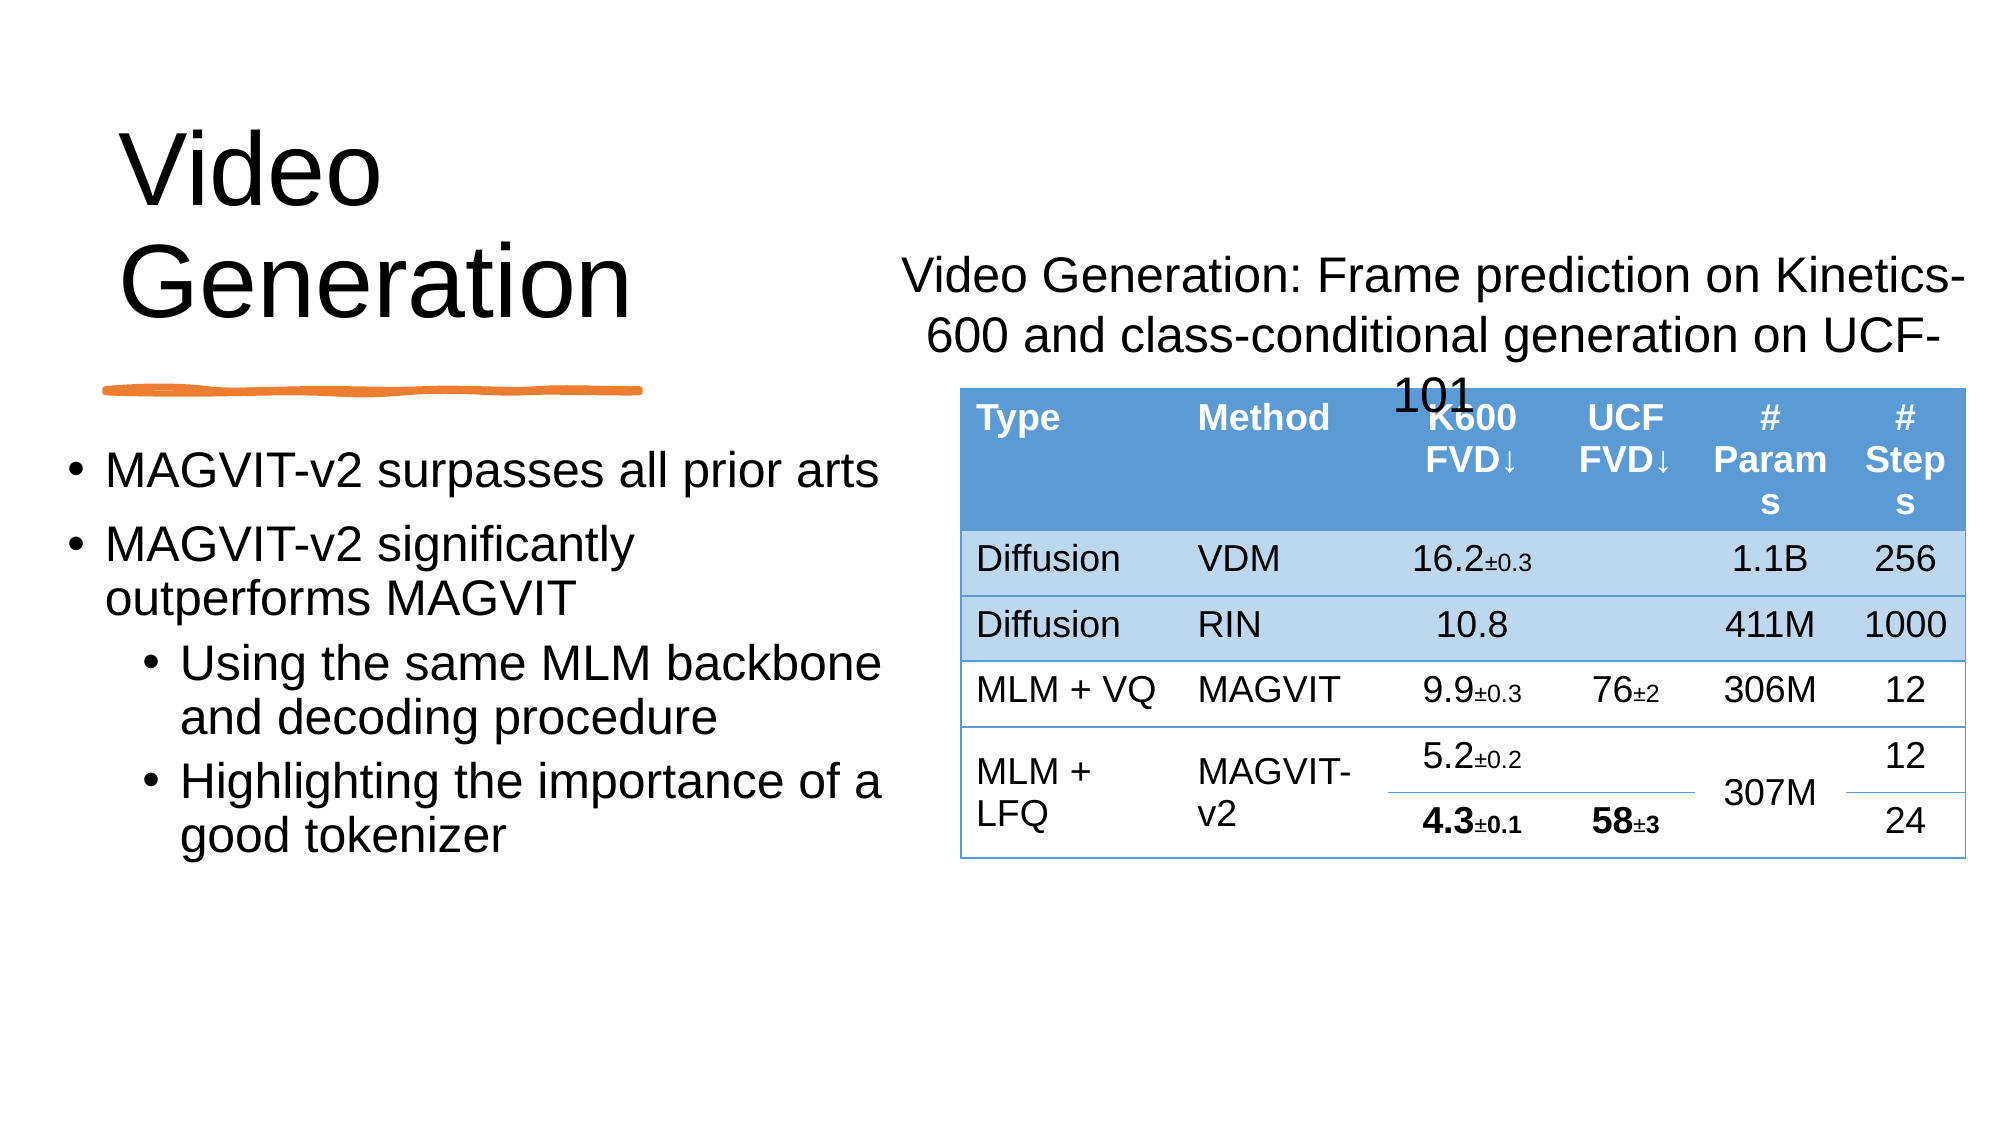

# Video Generation
Video Generation: Frame prediction on Kinetics-600 and class-conditional generation on UCF-101

| Type | Method | K600 FVD↓ | UCF FVD↓ | # Params | # Steps |
| --- | --- | --- | --- | --- | --- |
| Diffusion | VDM | 16.2±0.3 |  | 1.1B | 256 |
| Diffusion | RIN | 10.8 |  | 411M | 1000 |
| MLM + VQ | MAGVIT | 9.9±0.3 | 76±2 | 306M | 12 |
| MLM + LFQ | MAGVIT-v2 | 5.2±0.2 |  | 307M | 12 |
|  |  | 4.3±0.1 | 58±3 |  | 24 |
MAGVIT-v2 surpasses all prior arts
MAGVIT-v2 significantly outperforms MAGVIT
Using the same MLM backbone and decoding procedure
Highlighting the importance of a good tokenizer